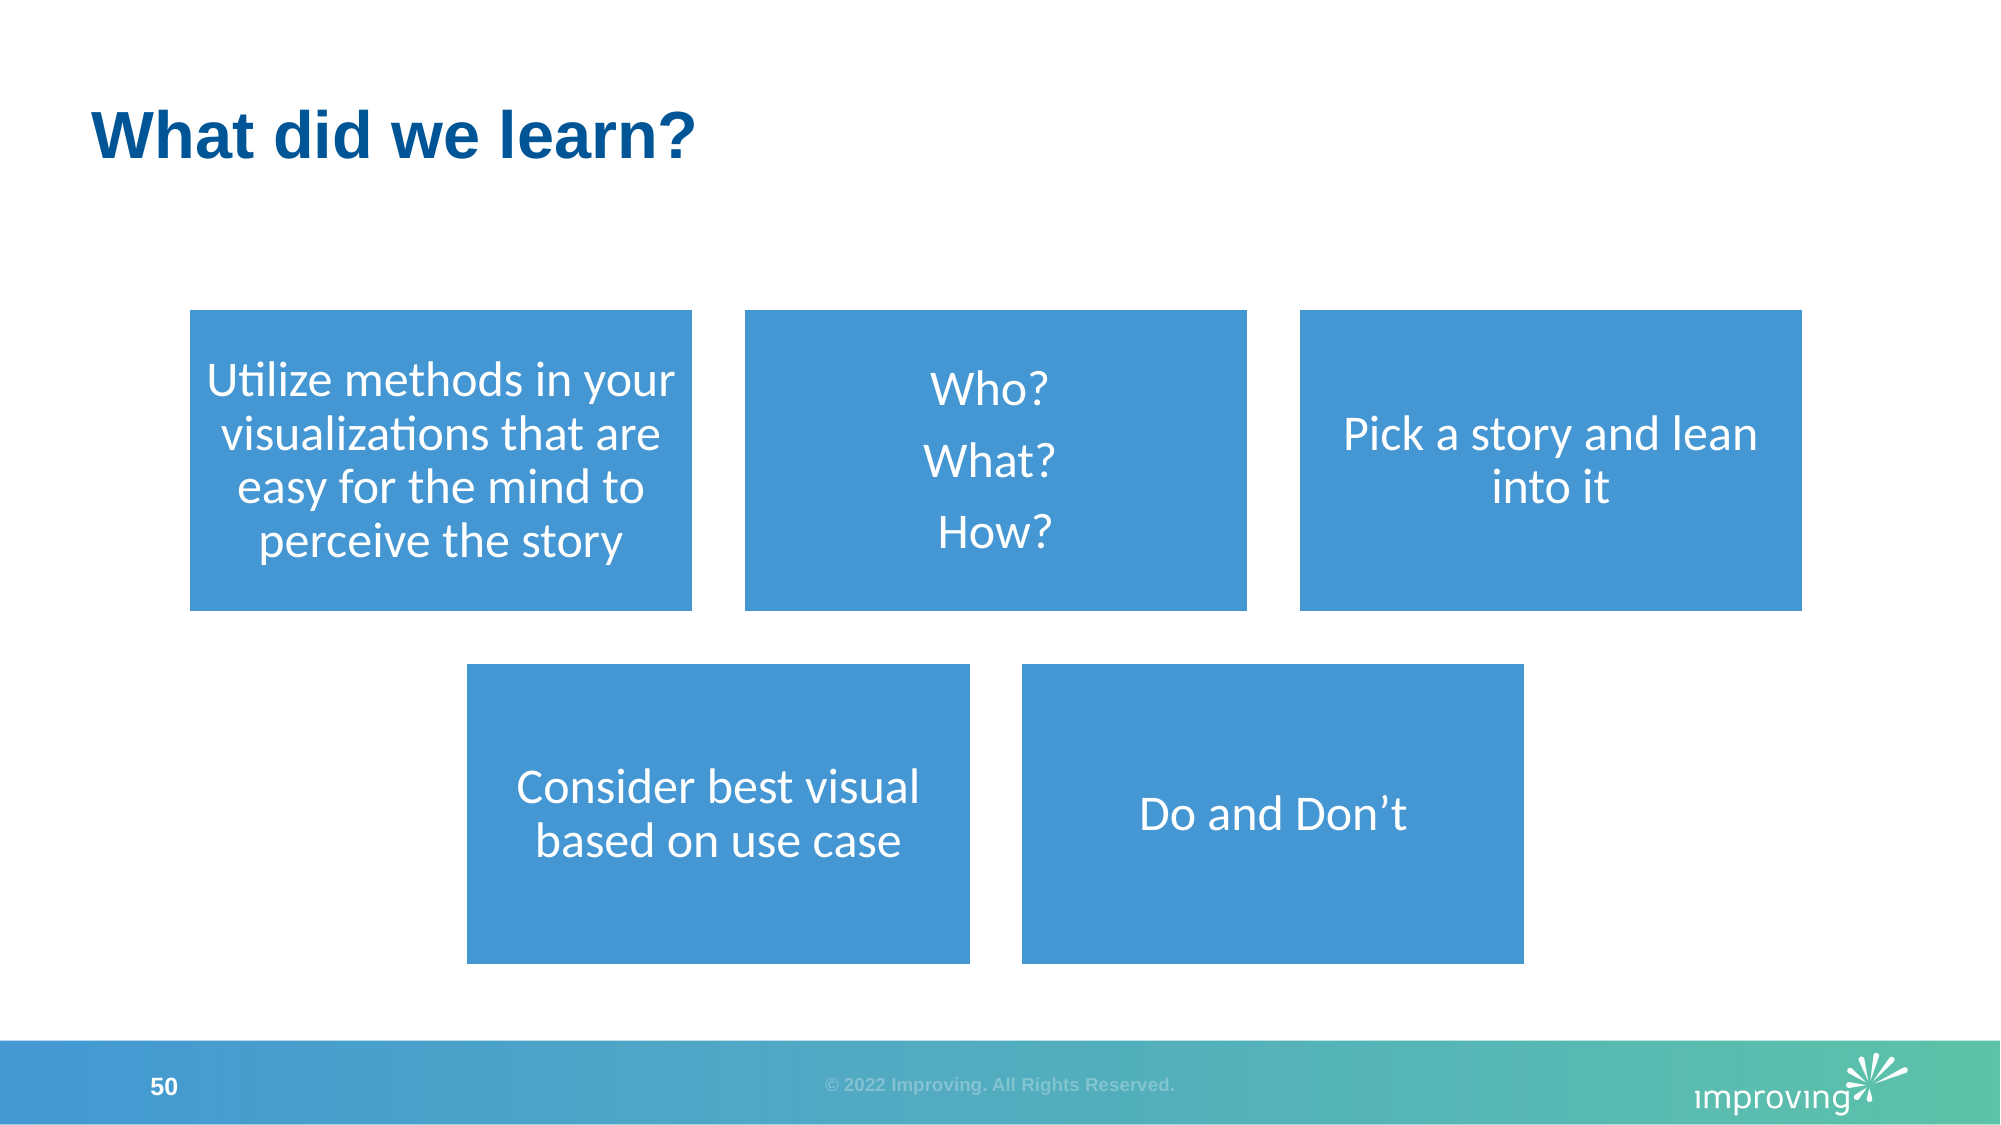

# What did we learn?

Utilize methods in your visualizations that are easy for the mind to perceive the story
Who?
What?
How?
Pick a story and lean into it
Consider best visual based on use case
Do and Don’t